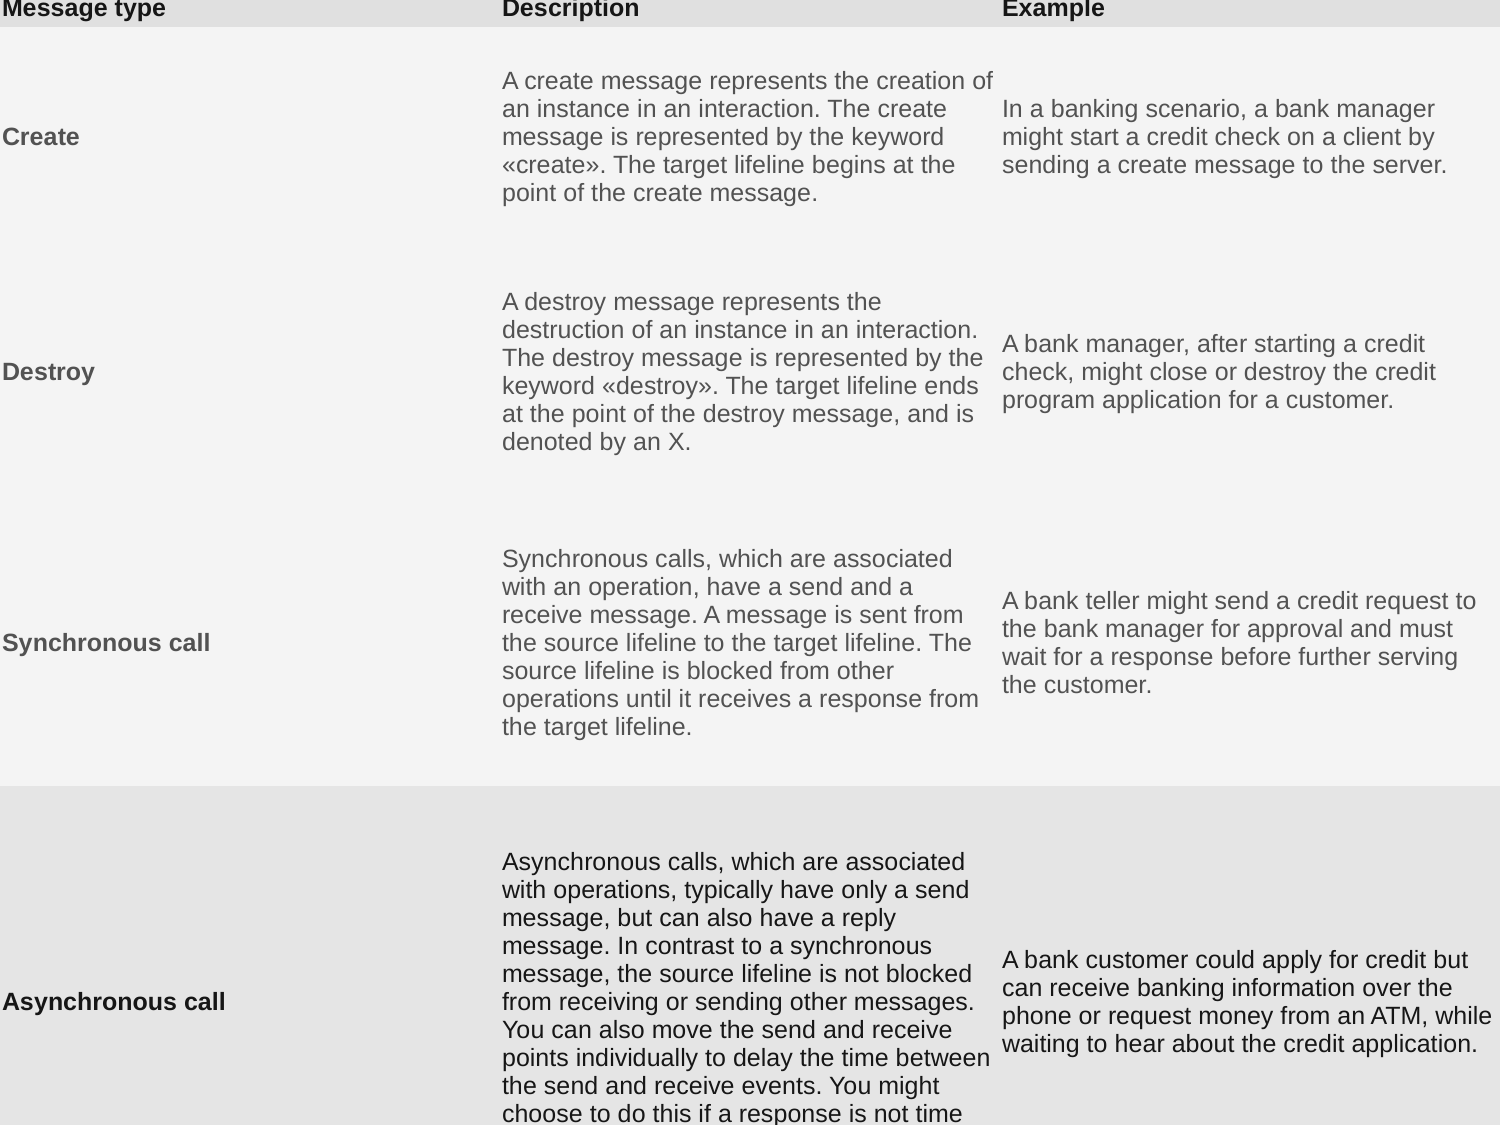

| Message type | Description | Example |
| --- | --- | --- |
| Create | A create message represents the creation of an instance in an interaction. The create message is represented by the keyword «create». The target lifeline begins at the point of the create message. | In a banking scenario, a bank manager might start a credit check on a client by sending a create message to the server. |
| Destroy | A destroy message represents the destruction of an instance in an interaction. The destroy message is represented by the keyword «destroy». The target lifeline ends at the point of the destroy message, and is denoted by an X. | A bank manager, after starting a credit check, might close or destroy the credit program application for a customer. |
| Synchronous call | Synchronous calls, which are associated with an operation, have a send and a receive message. A message is sent from the source lifeline to the target lifeline. The source lifeline is blocked from other operations until it receives a response from the target lifeline. | A bank teller might send a credit request to the bank manager for approval and must wait for a response before further serving the customer. |
| Asynchronous call | Asynchronous calls, which are associated with operations, typically have only a send message, but can also have a reply message. In contrast to a synchronous message, the source lifeline is not blocked from receiving or sending other messages. You can also move the send and receive points individually to delay the time between the send and receive events. You might choose to do this if a response is not time sensitive or order sensitive. | A bank customer could apply for credit but can receive banking information over the phone or request money from an ATM, while waiting to hear about the credit application. |